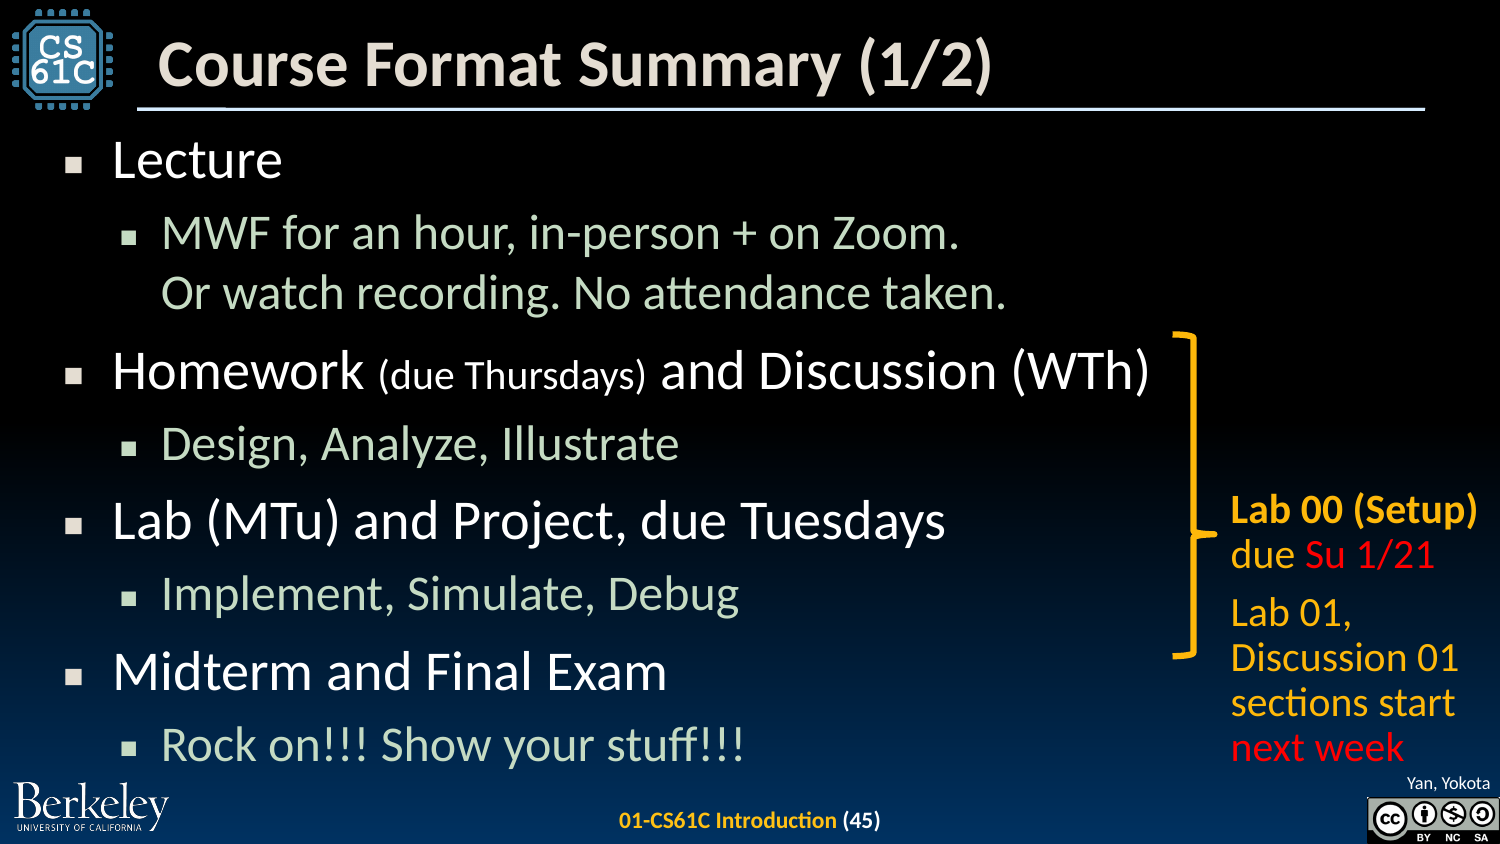

# Course Format Summary (1/2)
Lecture
MWF for an hour, in-person + on Zoom.
Or watch recording. No attendance taken.
Homework (due Thursdays) and Discussion (WTh)
Design, Analyze, Illustrate
Lab (MTu) and Project, due Tuesdays
Implement, Simulate, Debug
Midterm and Final Exam
Rock on!!! Show your stuff!!!

Lab 00 (Setup) due Su 1/21
Lab 01, Discussion 01 sections start next week